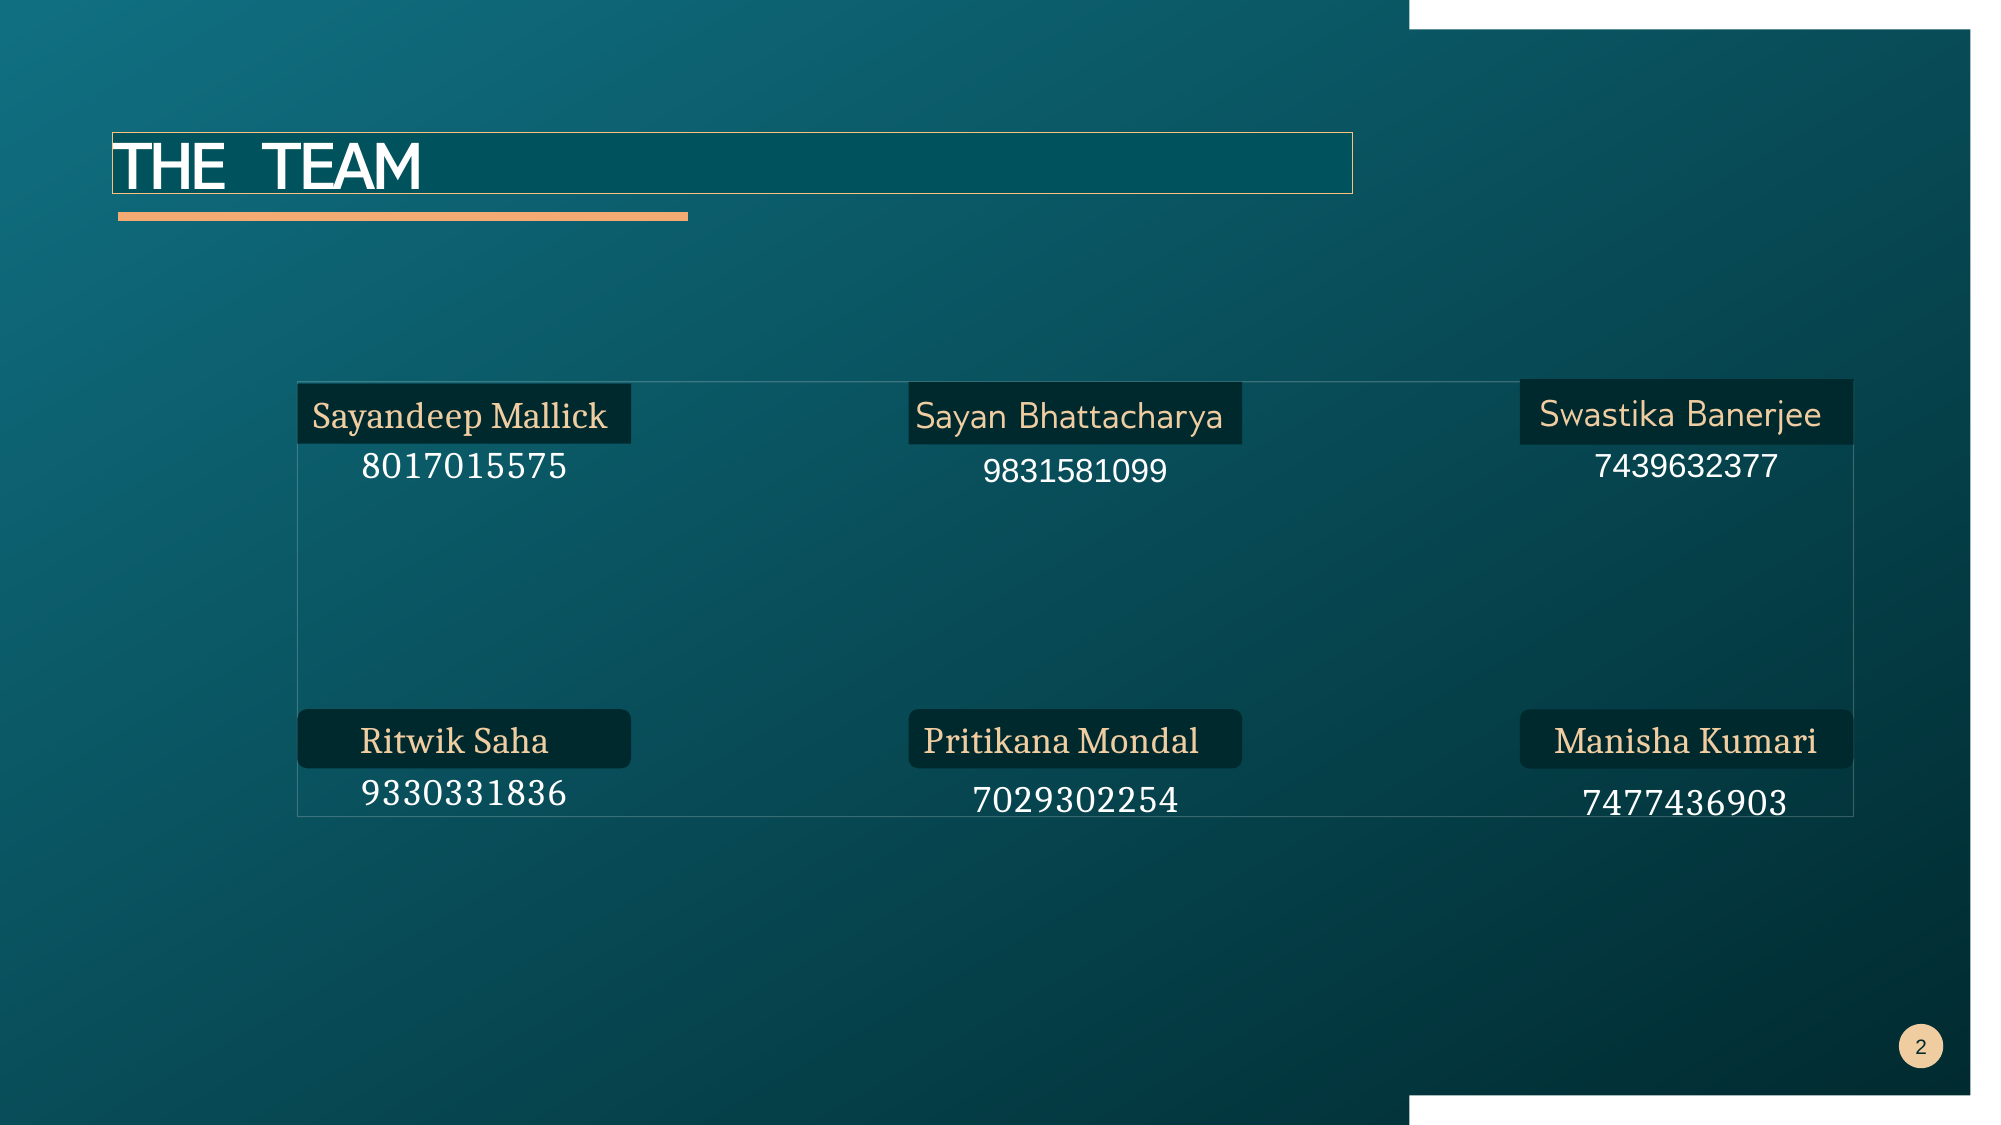

# THE  TEAM

Swastika Banerjee

Sayan Bhattacharya
Sayandeep Mallick
8017015575
9831581099
7439632377
Pritikana Mondal
Ritwik Saha
Manisha Kumari
7029302254
9330331836
7477436903
2